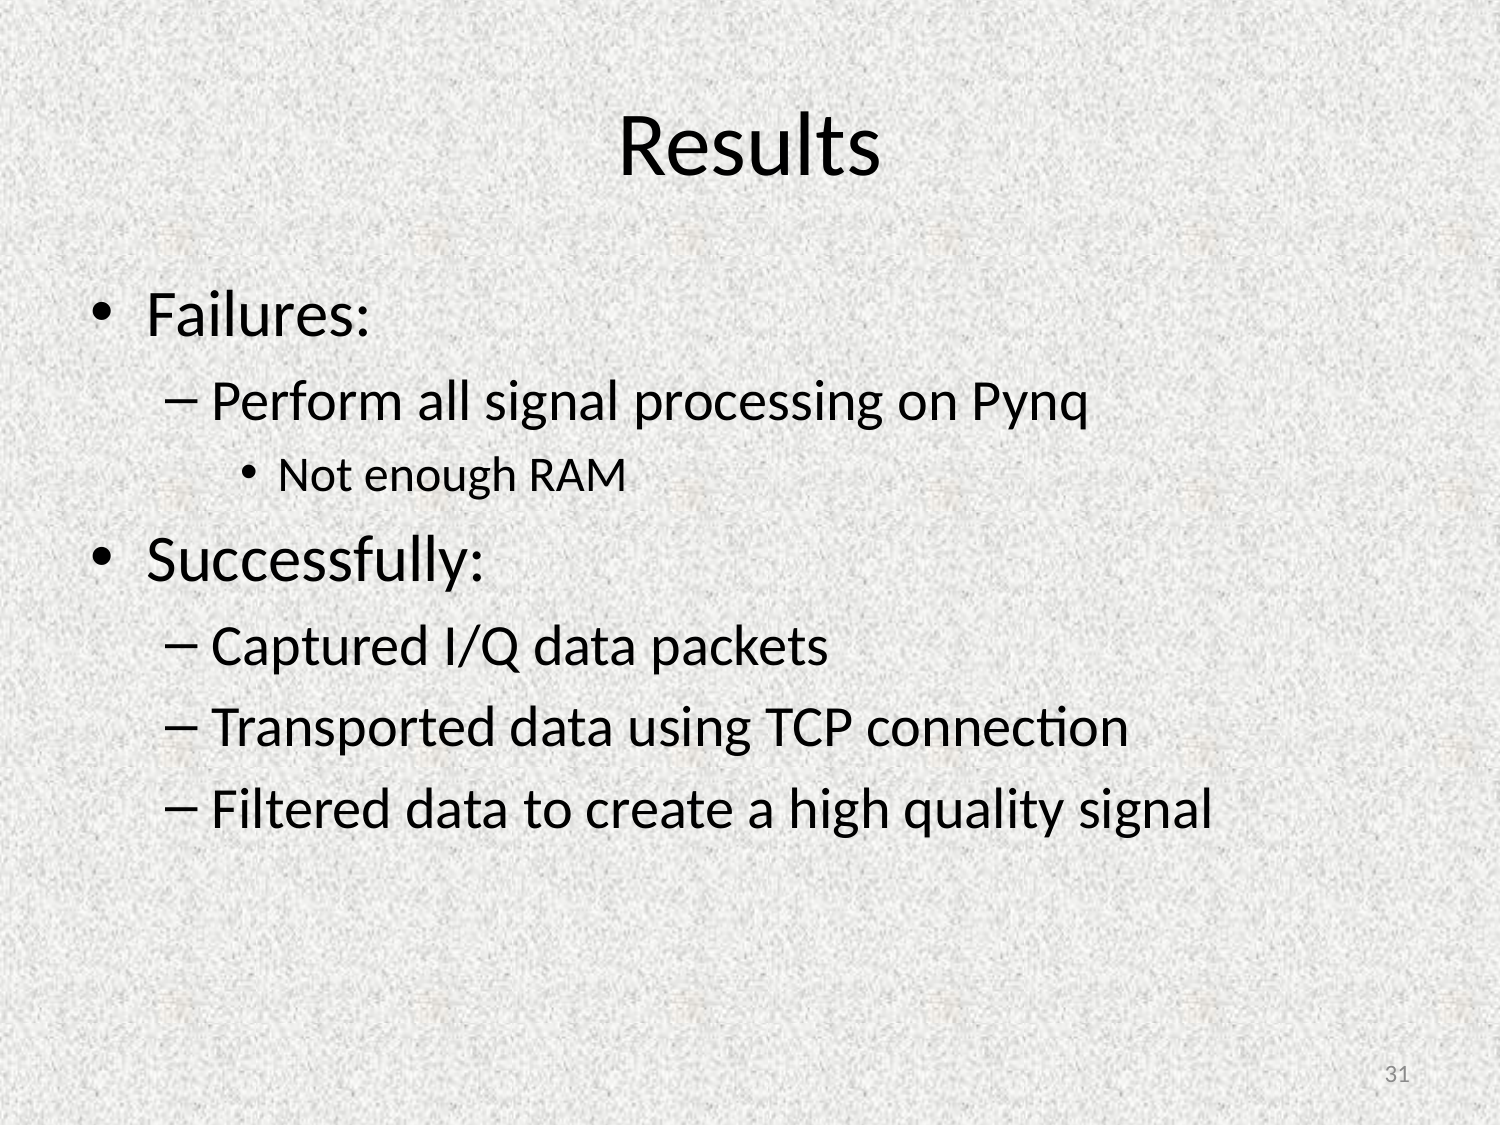

# Results
Failures:
Perform all signal processing on Pynq
Not enough RAM
Successfully:
Captured I/Q data packets
Transported data using TCP connection
Filtered data to create a high quality signal

31